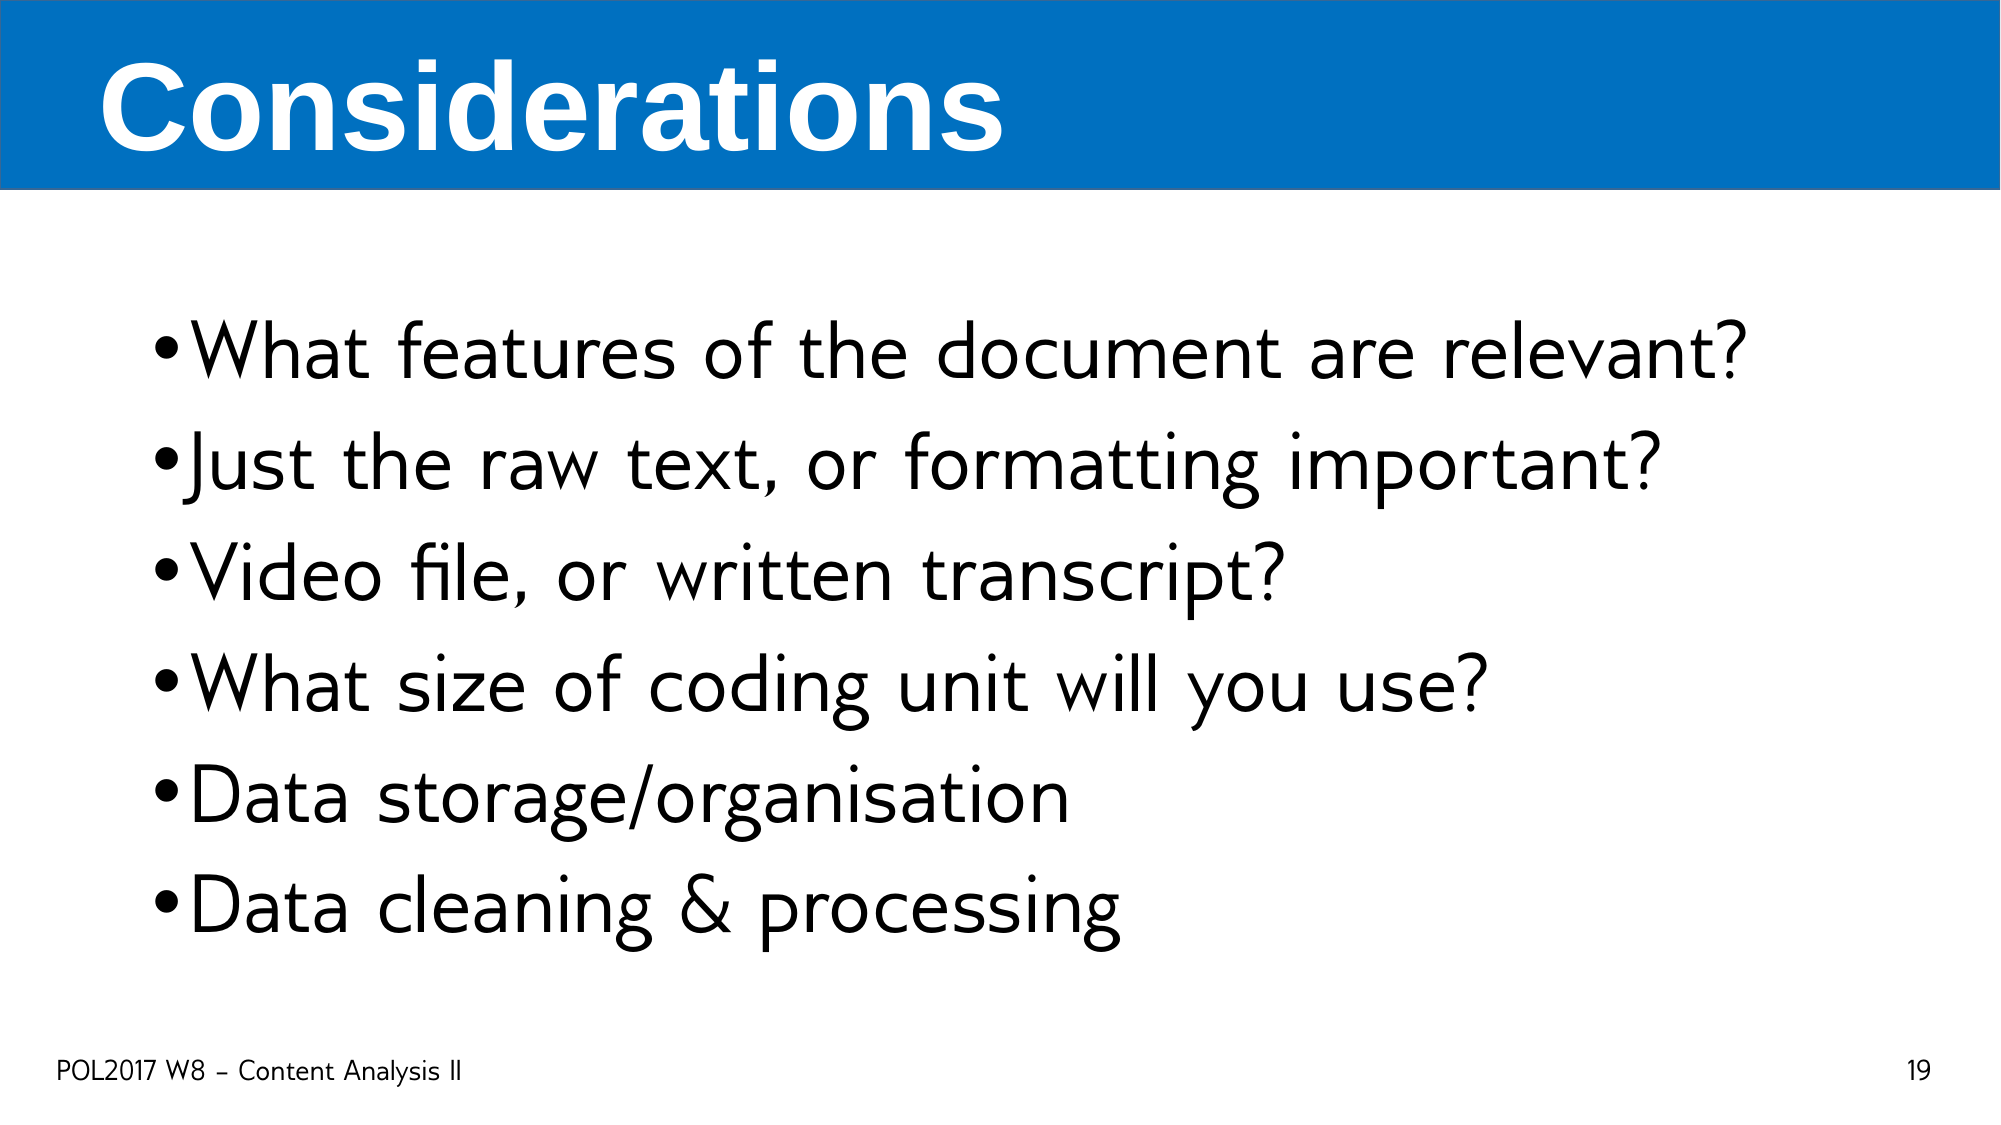

# Considerations
What features of the document are relevant?
Just the raw text, or formatting important?
Video file, or written transcript?
What size of coding unit will you use?
Data storage/organisation
Data cleaning & processing

POL2017 W8 – Content Analysis II
19